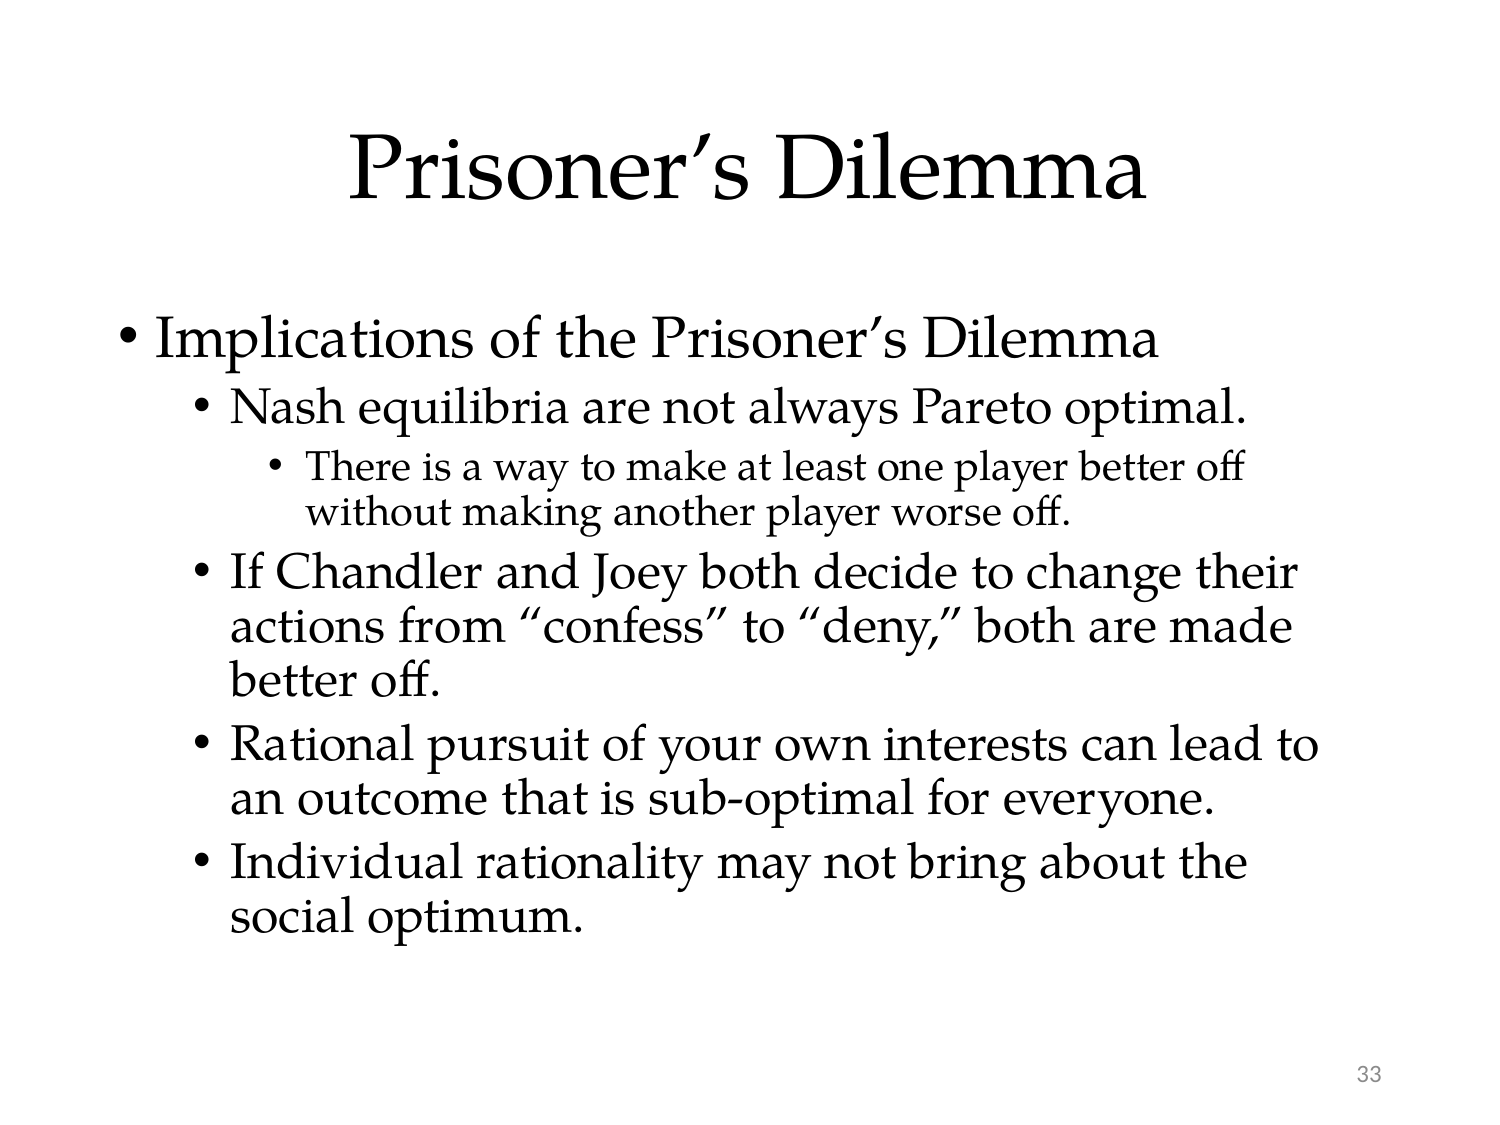

# Prisoner’s Dilemma
Implications of the Prisoner’s Dilemma
Nash equilibria are not always Pareto optimal.
There is a way to make at least one player better off without making another player worse off.
If Chandler and Joey both decide to change their actions from “confess” to “deny,” both are made better off.
Rational pursuit of your own interests can lead to an outcome that is sub-optimal for everyone.
Individual rationality may not bring about the social optimum.
33